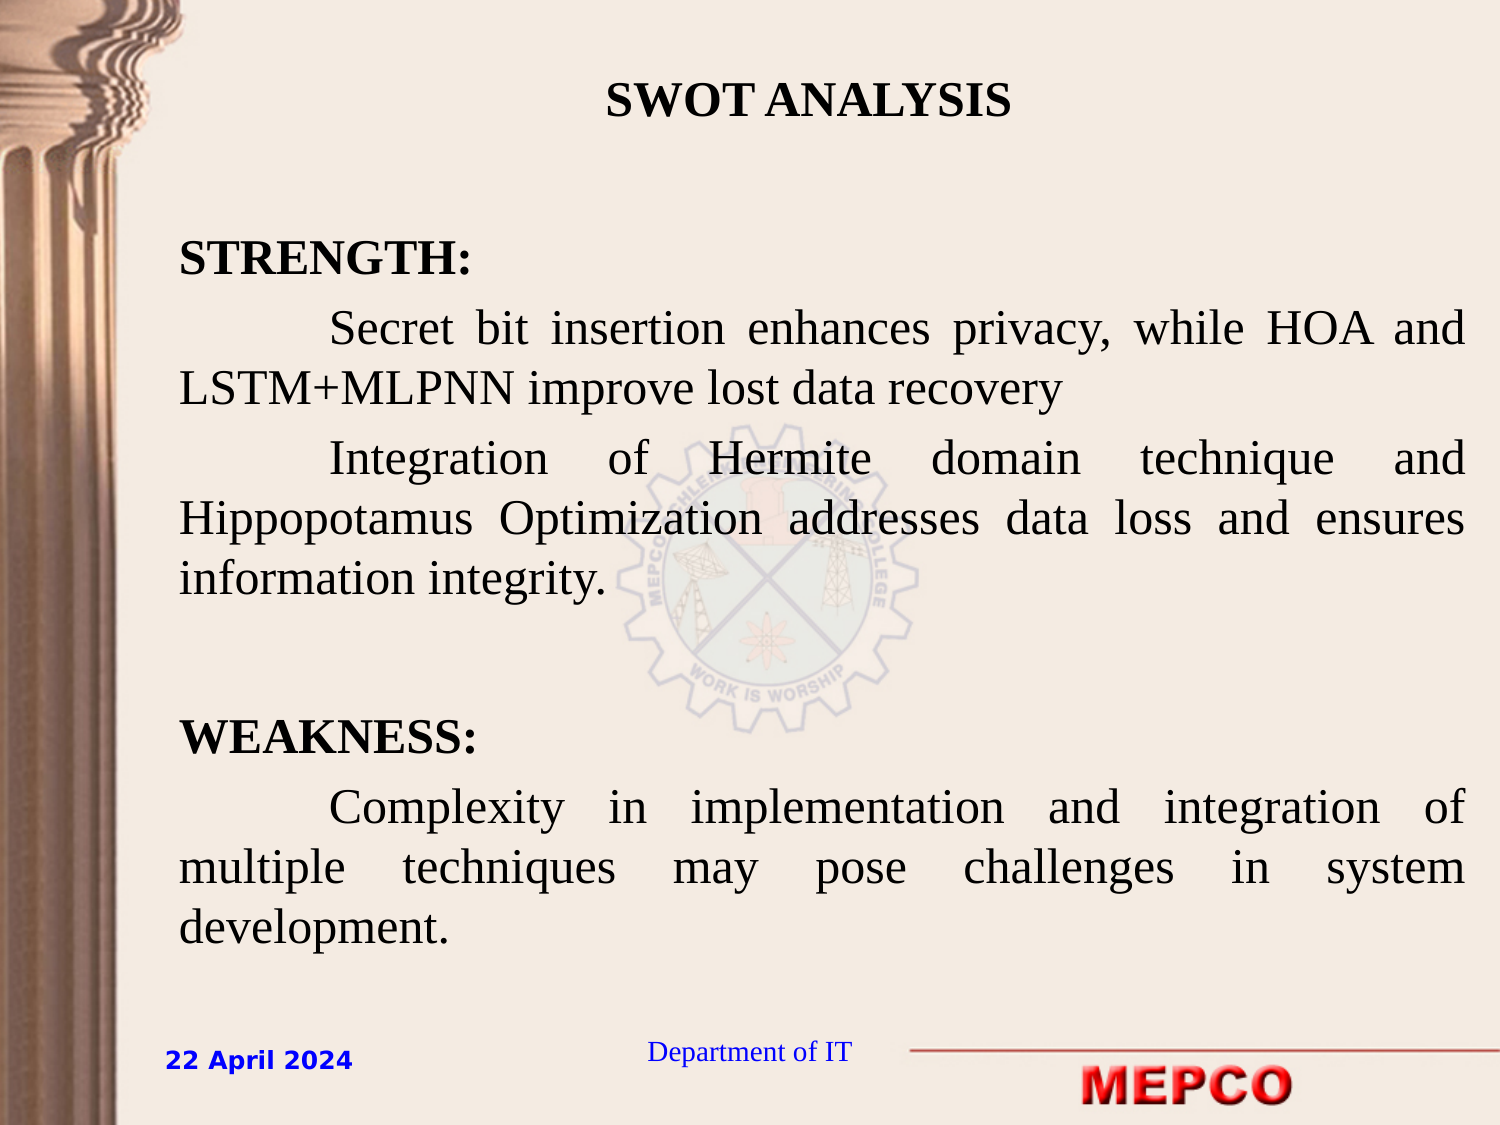

# SWOT ANALYSIS
STRENGTH:
	Secret bit insertion enhances privacy, while HOA and LSTM+MLPNN improve lost data recovery
	Integration of Hermite domain technique and Hippopotamus Optimization addresses data loss and ensures information integrity.

WEAKNESS:
	Complexity in implementation and integration of multiple techniques may pose challenges in system development.

Department of IT